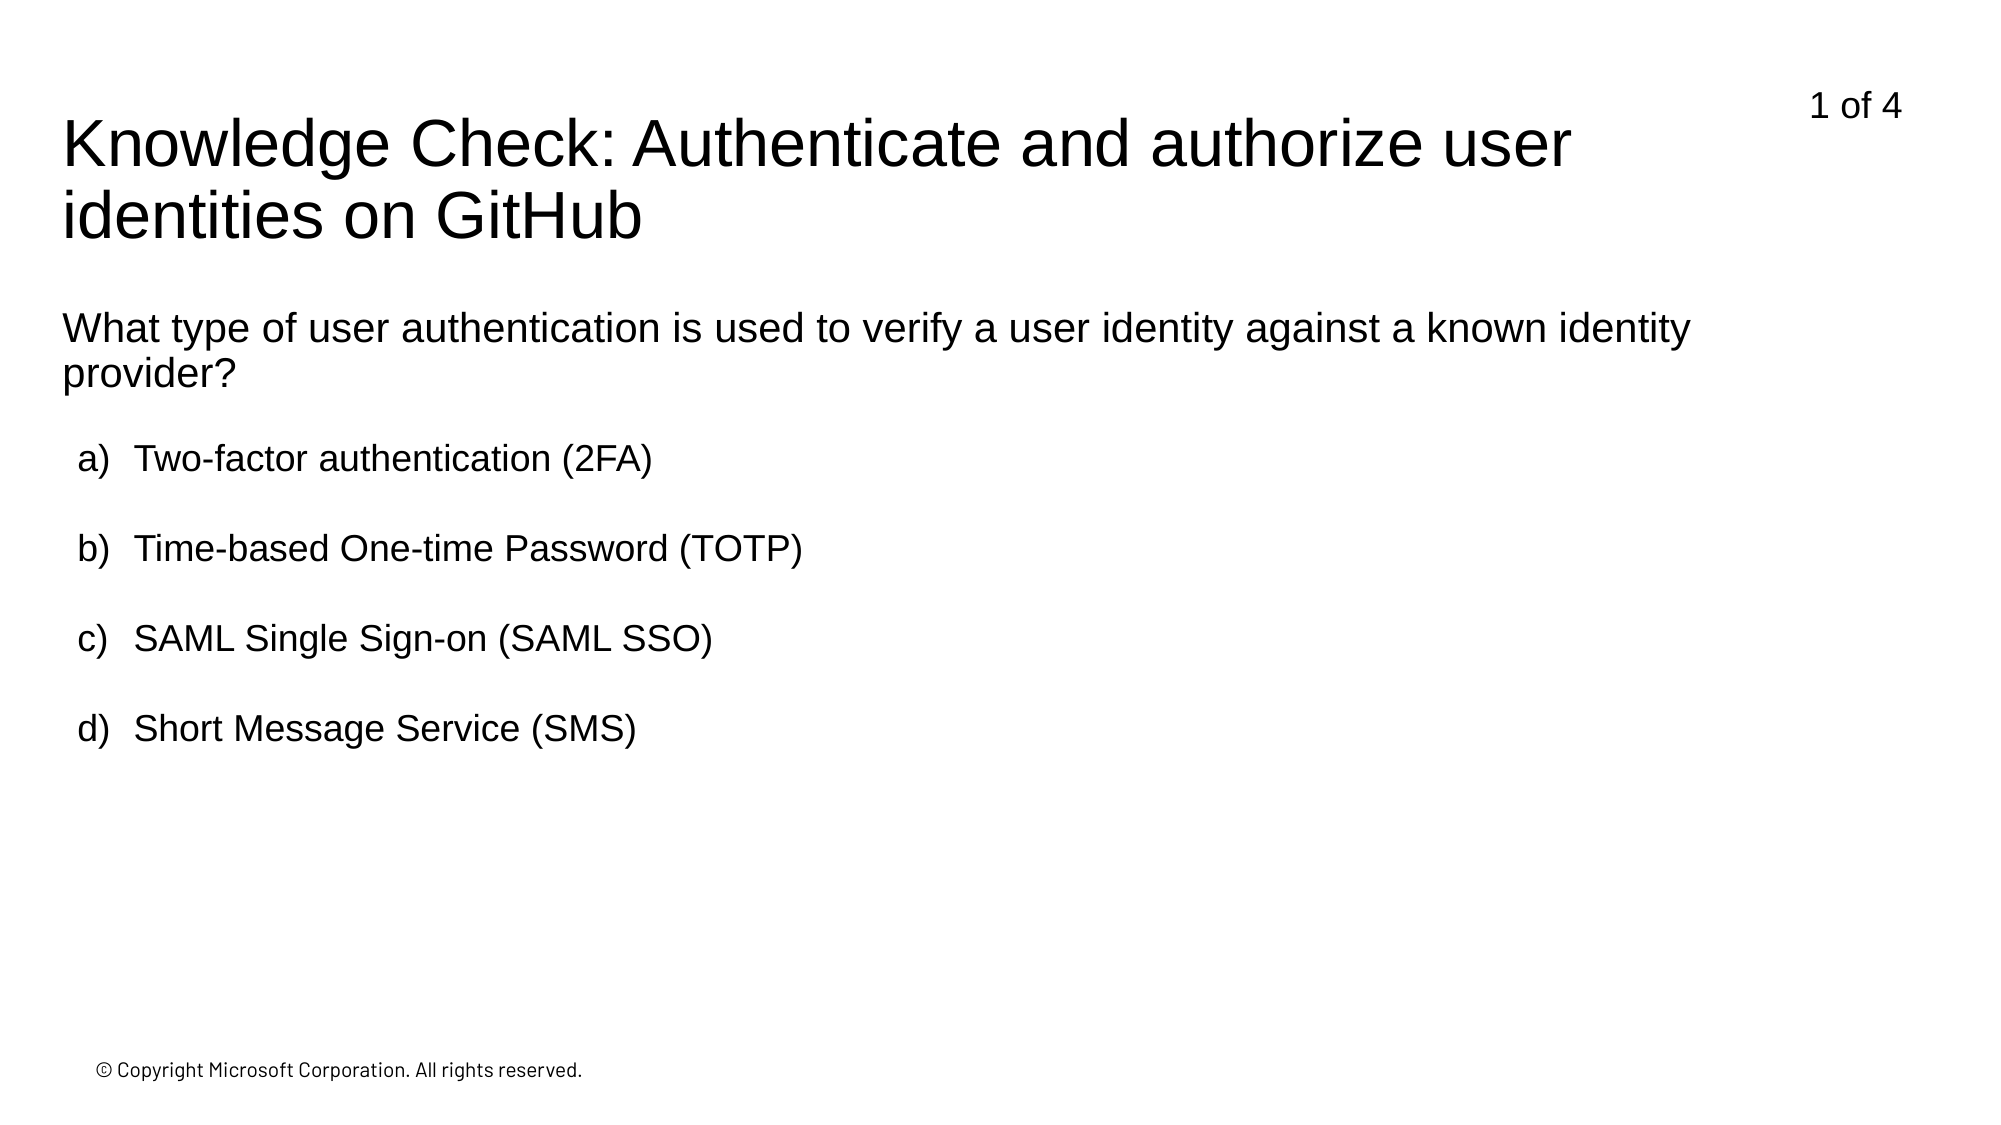

1 of 4
# Knowledge Check: Authenticate and authorize user identities on GitHub
What type of user authentication is used to verify a user identity against a known identity provider?
Two-factor authentication (2FA)

Time-based One-time Password (TOTP)

SAML Single Sign-on (SAML SSO)

Short Message Service (SMS)
© Copyright Microsoft Corporation. All rights reserved.